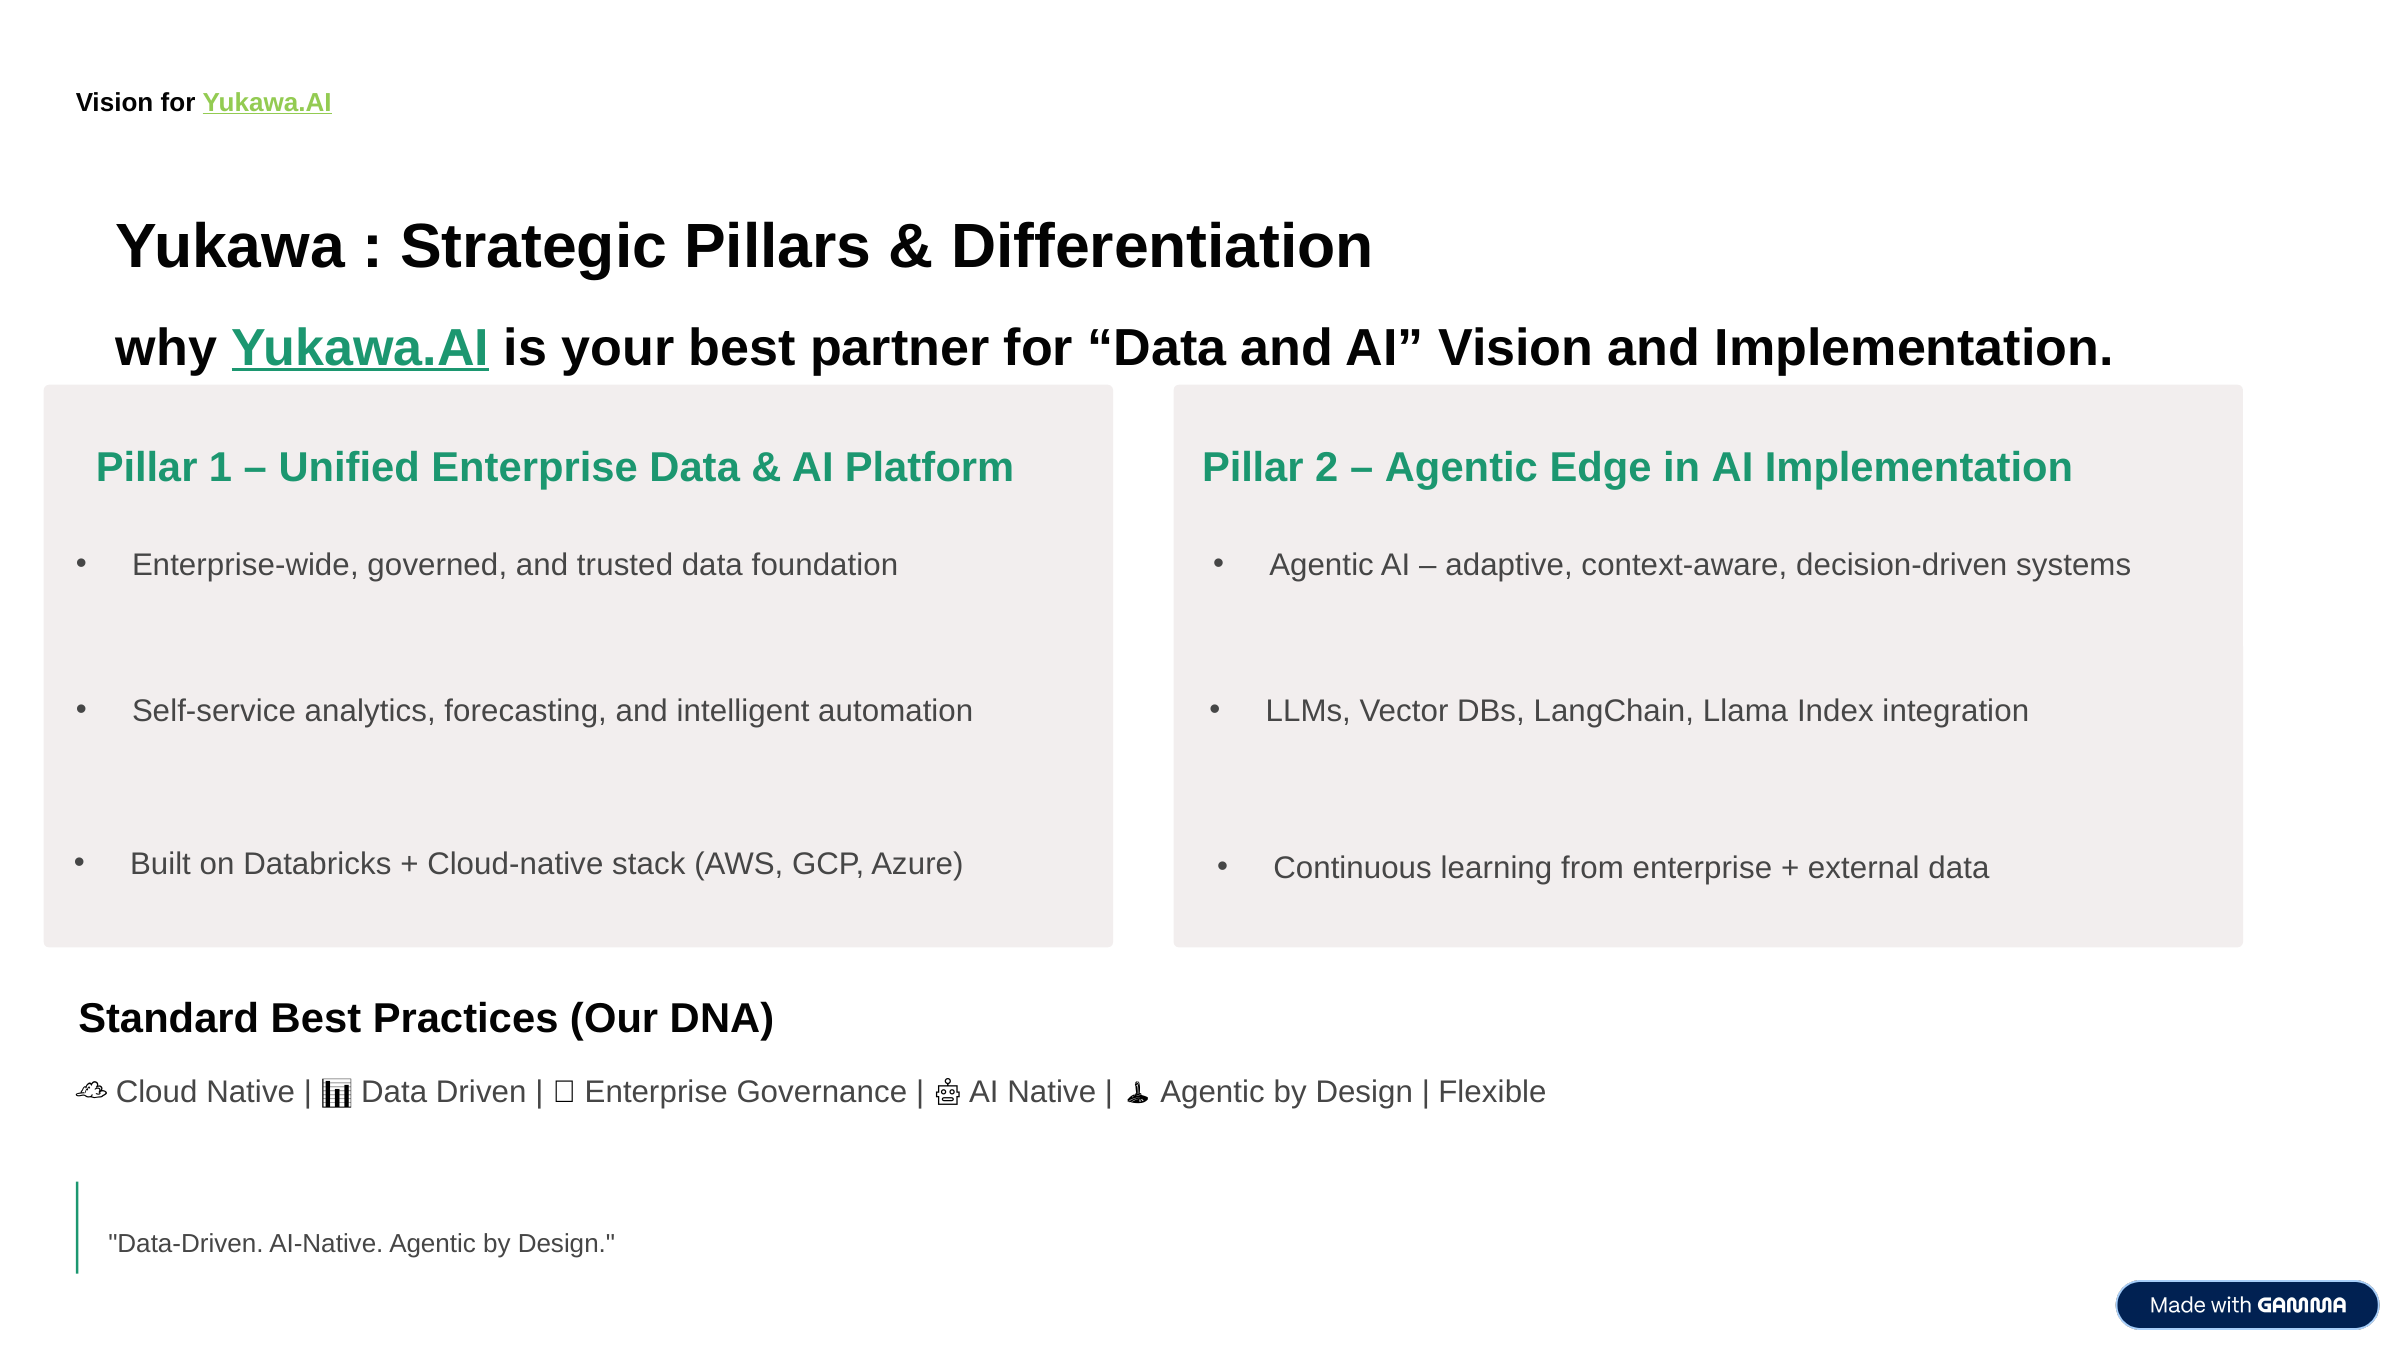

Vision for Yukawa.AI
Yukawa : Strategic Pillars & Differentiation
why Yukawa.AI is your best partner for “Data and AI” Vision and Implementation.

Pillar 1 – Unified Enterprise Data & AI Platform
Pillar 2 – Agentic Edge in AI Implementation
Agentic AI – adaptive, context-aware, decision-driven systems
Enterprise-wide, governed, and trusted data foundation
Self-service analytics, forecasting, and intelligent automation
LLMs, Vector DBs, LangChain, Llama Index integration
Built on Databricks + Cloud-native stack (AWS, GCP, Azure)
Continuous learning from enterprise + external data
Standard Best Practices (Our DNA)
☁ Cloud Native | 📊 Data Driven | 🧩 Enterprise Governance | 🤖 AI Native | 🕹 Agentic by Design | Flexible

"Data-Driven. AI-Native. Agentic by Design."